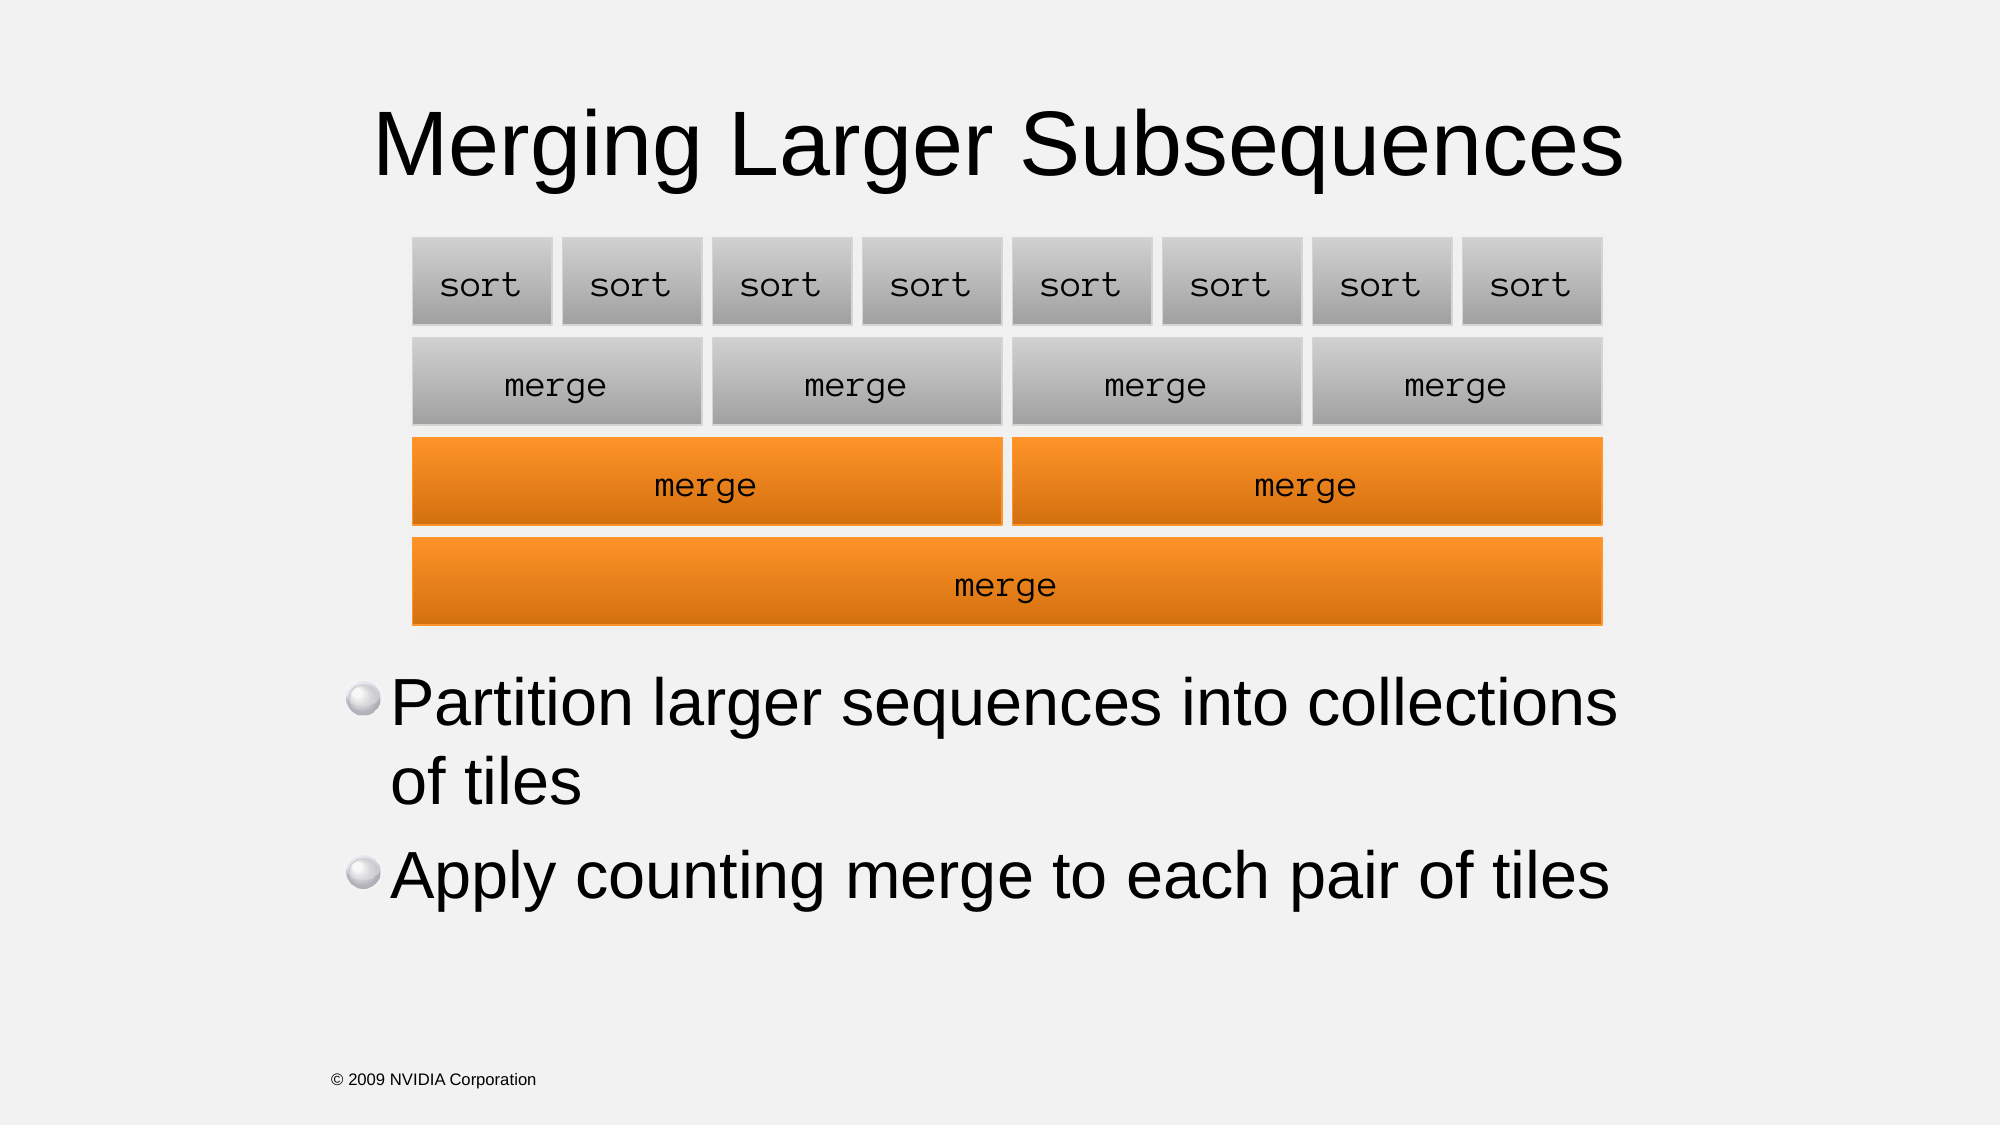

# Merging Larger Subsequences
sort
sort
sort
sort
sort
sort
sort
sort
merge
merge
merge
merge
merge
merge
merge

Partition larger sequences into collections of tiles
Apply counting merge to each pair of tiles
© 2009 NVIDIA Corporation